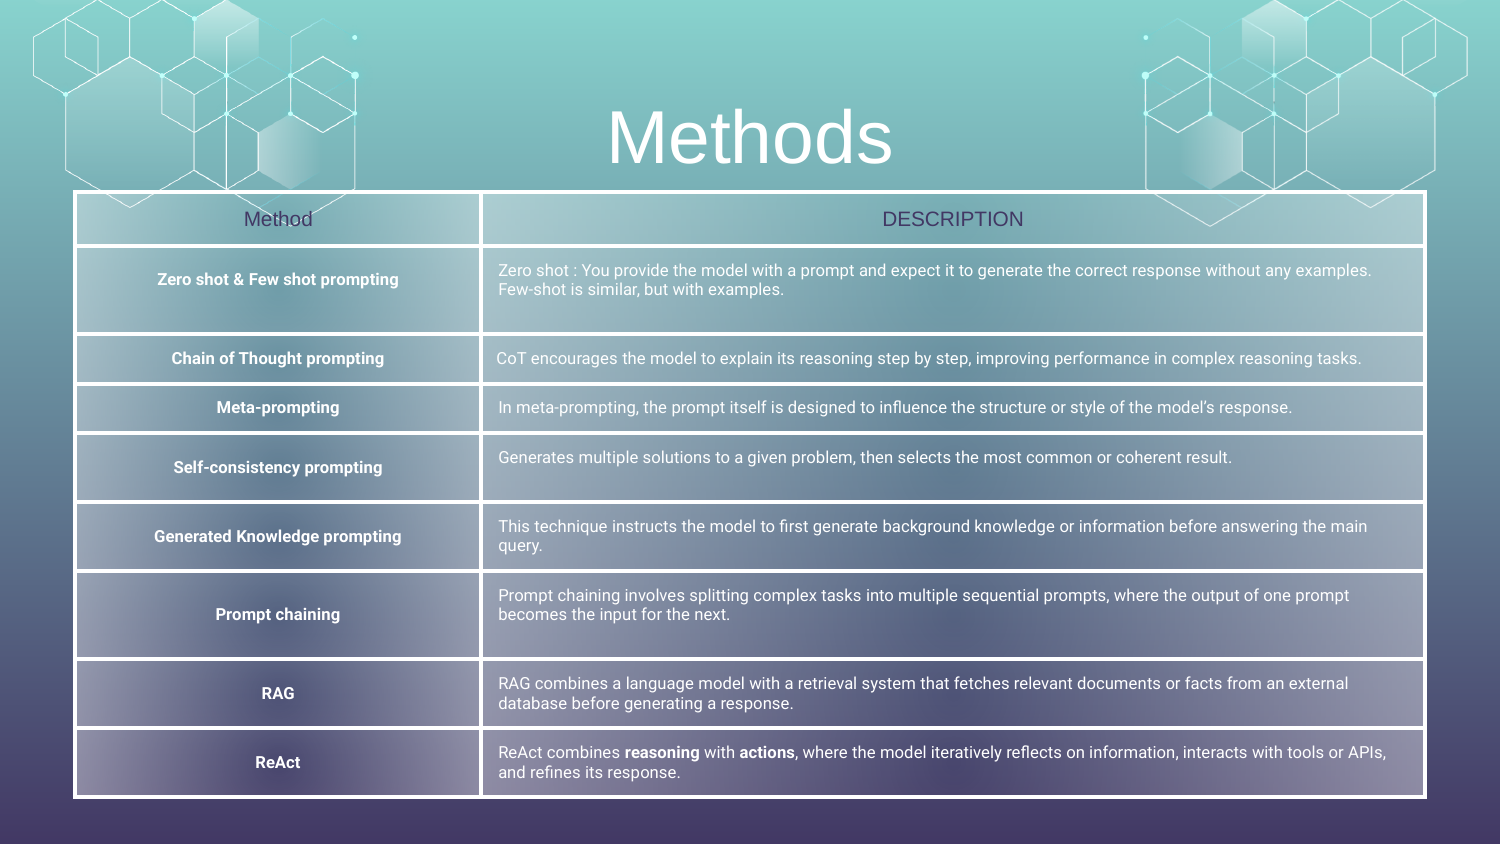

# Methods
| Method | DESCRIPTION |
| --- | --- |
| Zero shot & Few shot prompting | Zero shot : You provide the model with a prompt and expect it to generate the correct response without any examples. Few-shot is similar, but with examples. |
| Chain of Thought prompting | CoT encourages the model to explain its reasoning step by step, improving performance in complex reasoning tasks. |
| Meta-prompting | In meta-prompting, the prompt itself is designed to influence the structure or style of the model’s response. |
| Self-consistency prompting | Generates multiple solutions to a given problem, then selects the most common or coherent result. |
| Generated Knowledge prompting | This technique instructs the model to first generate background knowledge or information before answering the main query. |
| Prompt chaining | Prompt chaining involves splitting complex tasks into multiple sequential prompts, where the output of one prompt becomes the input for the next. |
| RAG | RAG combines a language model with a retrieval system that fetches relevant documents or facts from an external database before generating a response. |
| ReAct | ReAct combines reasoning with actions, where the model iteratively reflects on information, interacts with tools or APIs, and refines its response. |